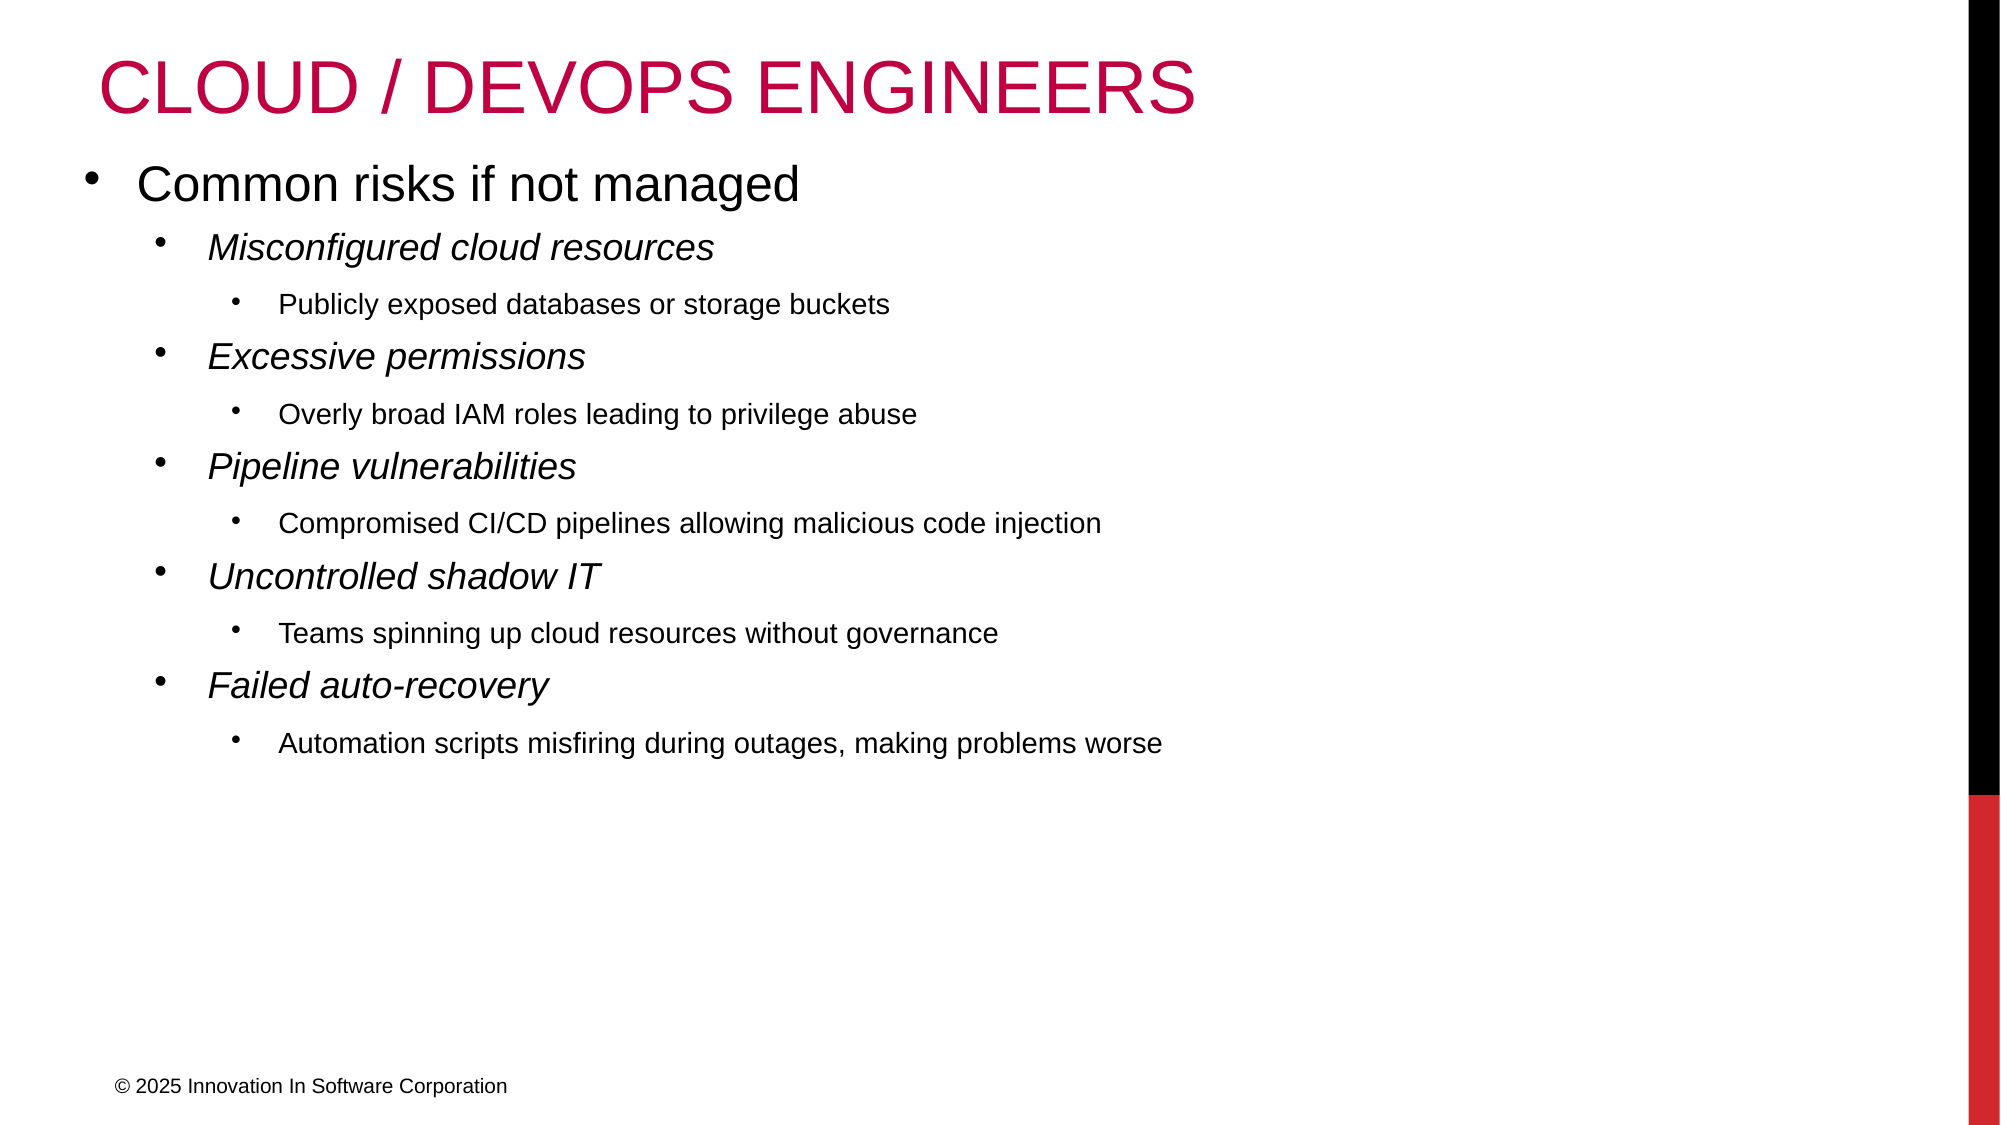

# Cloud / DevOps Engineers
Common risks if not managed
Misconfigured cloud resources
Publicly exposed databases or storage buckets
Excessive permissions
Overly broad IAM roles leading to privilege abuse
Pipeline vulnerabilities
Compromised CI/CD pipelines allowing malicious code injection
Uncontrolled shadow IT
Teams spinning up cloud resources without governance
Failed auto-recovery
Automation scripts misfiring during outages, making problems worse
© 2025 Innovation In Software Corporation